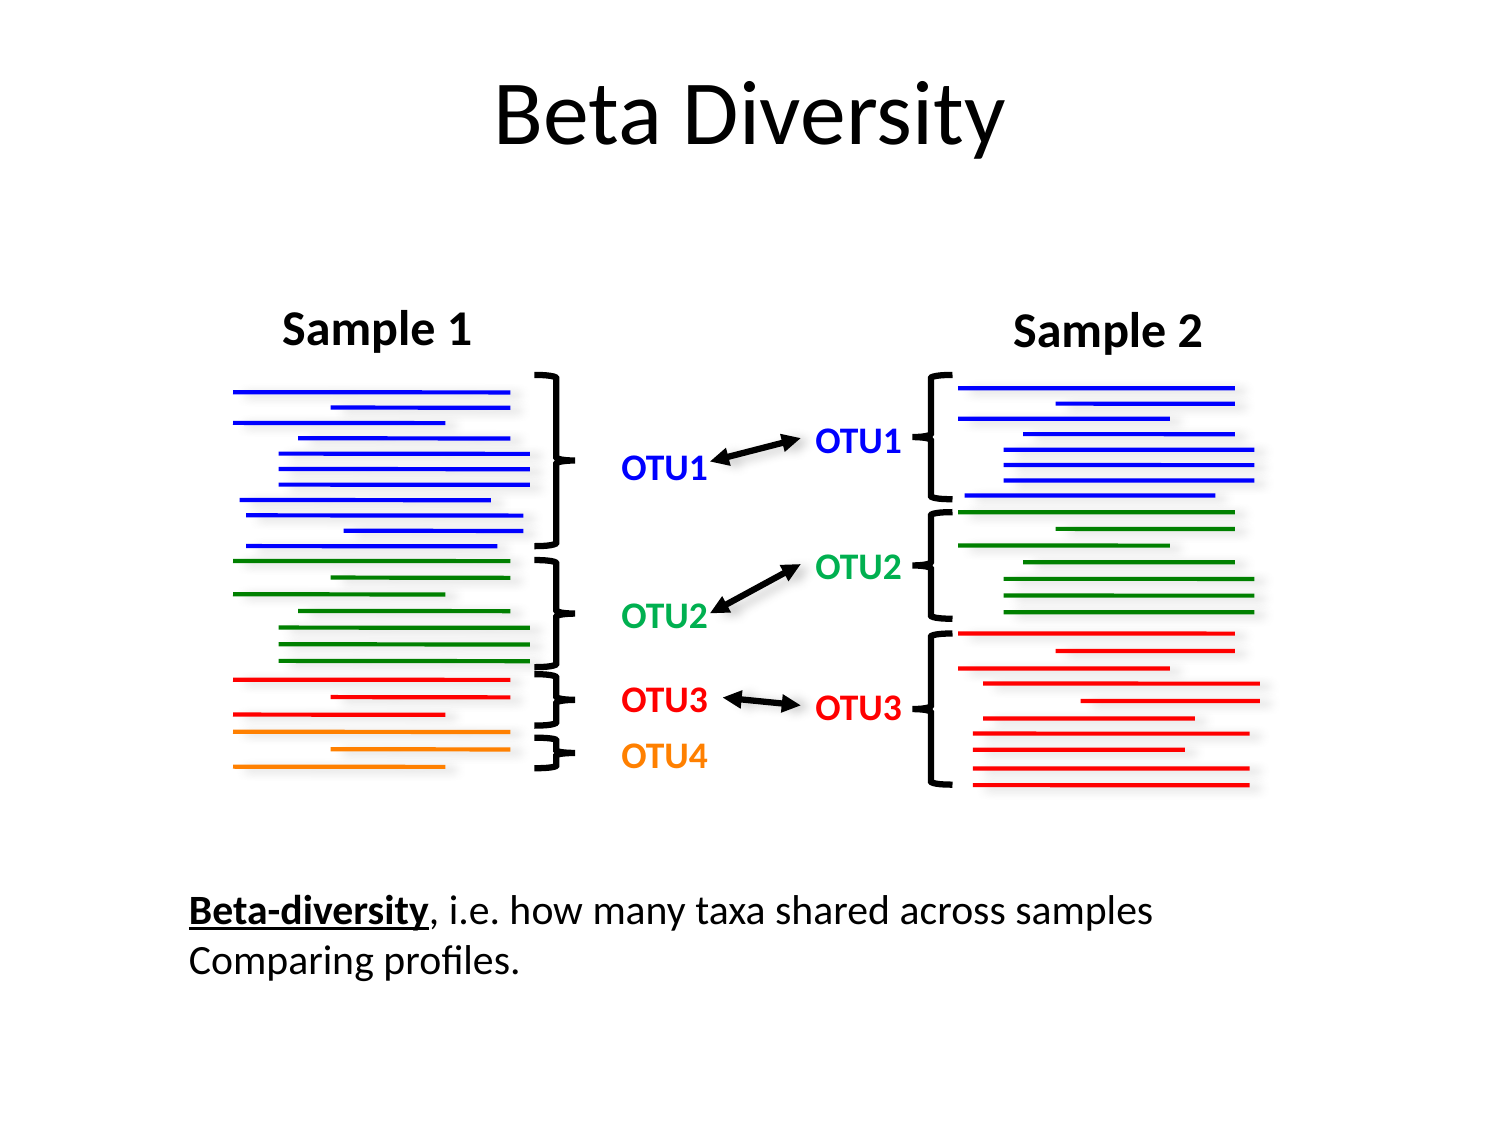

Beta Diversity
Sample 1
Sample 2

OTU1

OTU2

OTU3

OTU1

OTU2

OTU3

OTU4

Beta-diversity, i.e. how many taxa shared across samples
Comparing profiles.